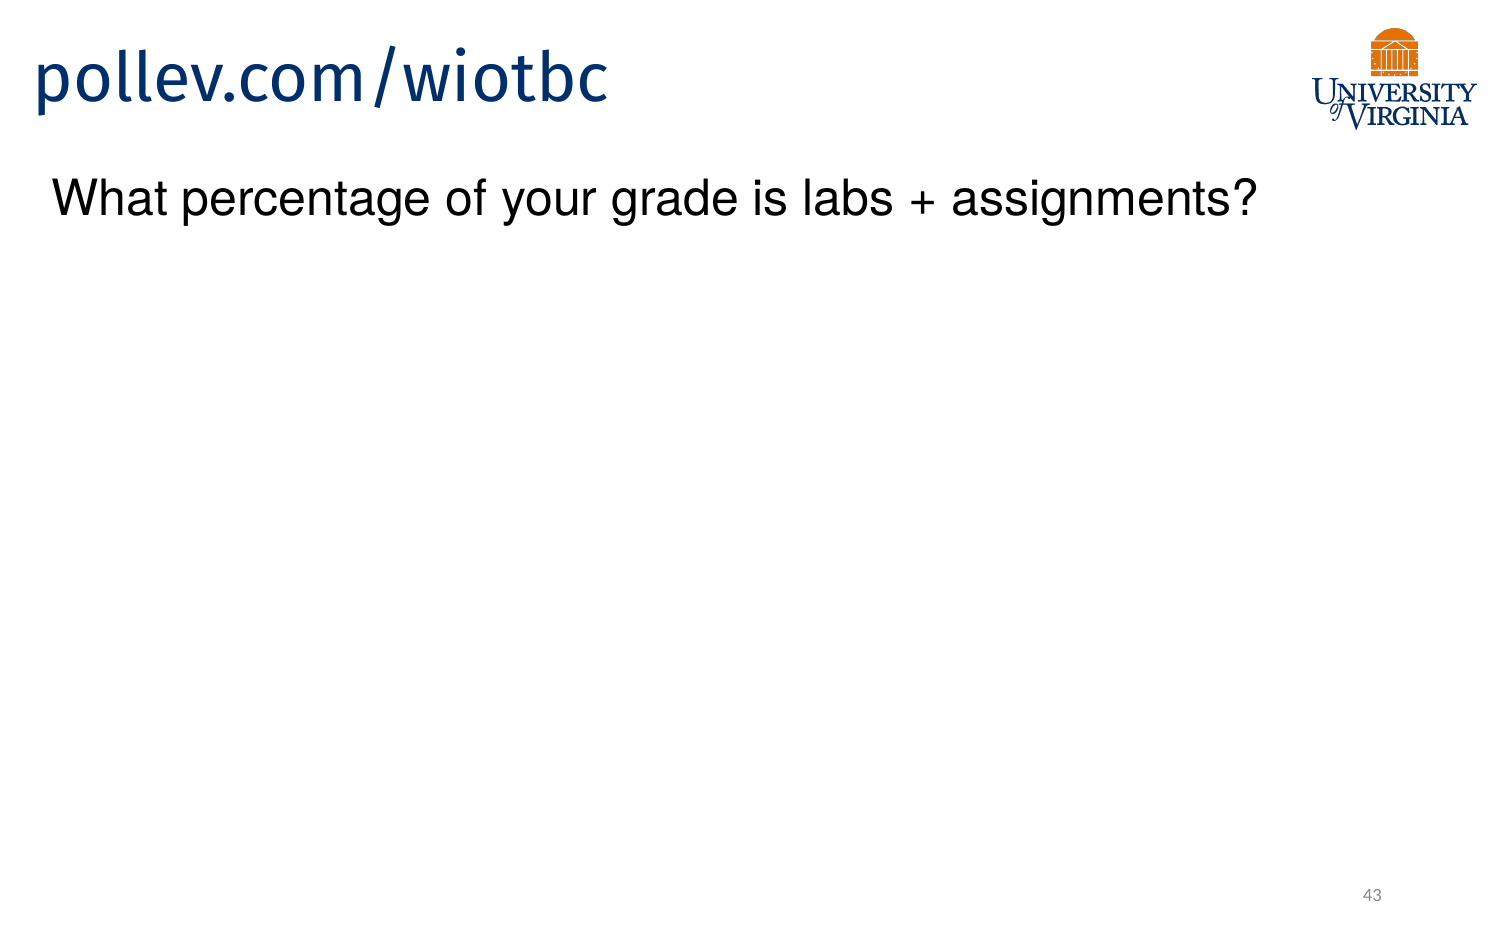

# pollev.com/wiotbc
What percentage of your grade is labs + assignments?
43